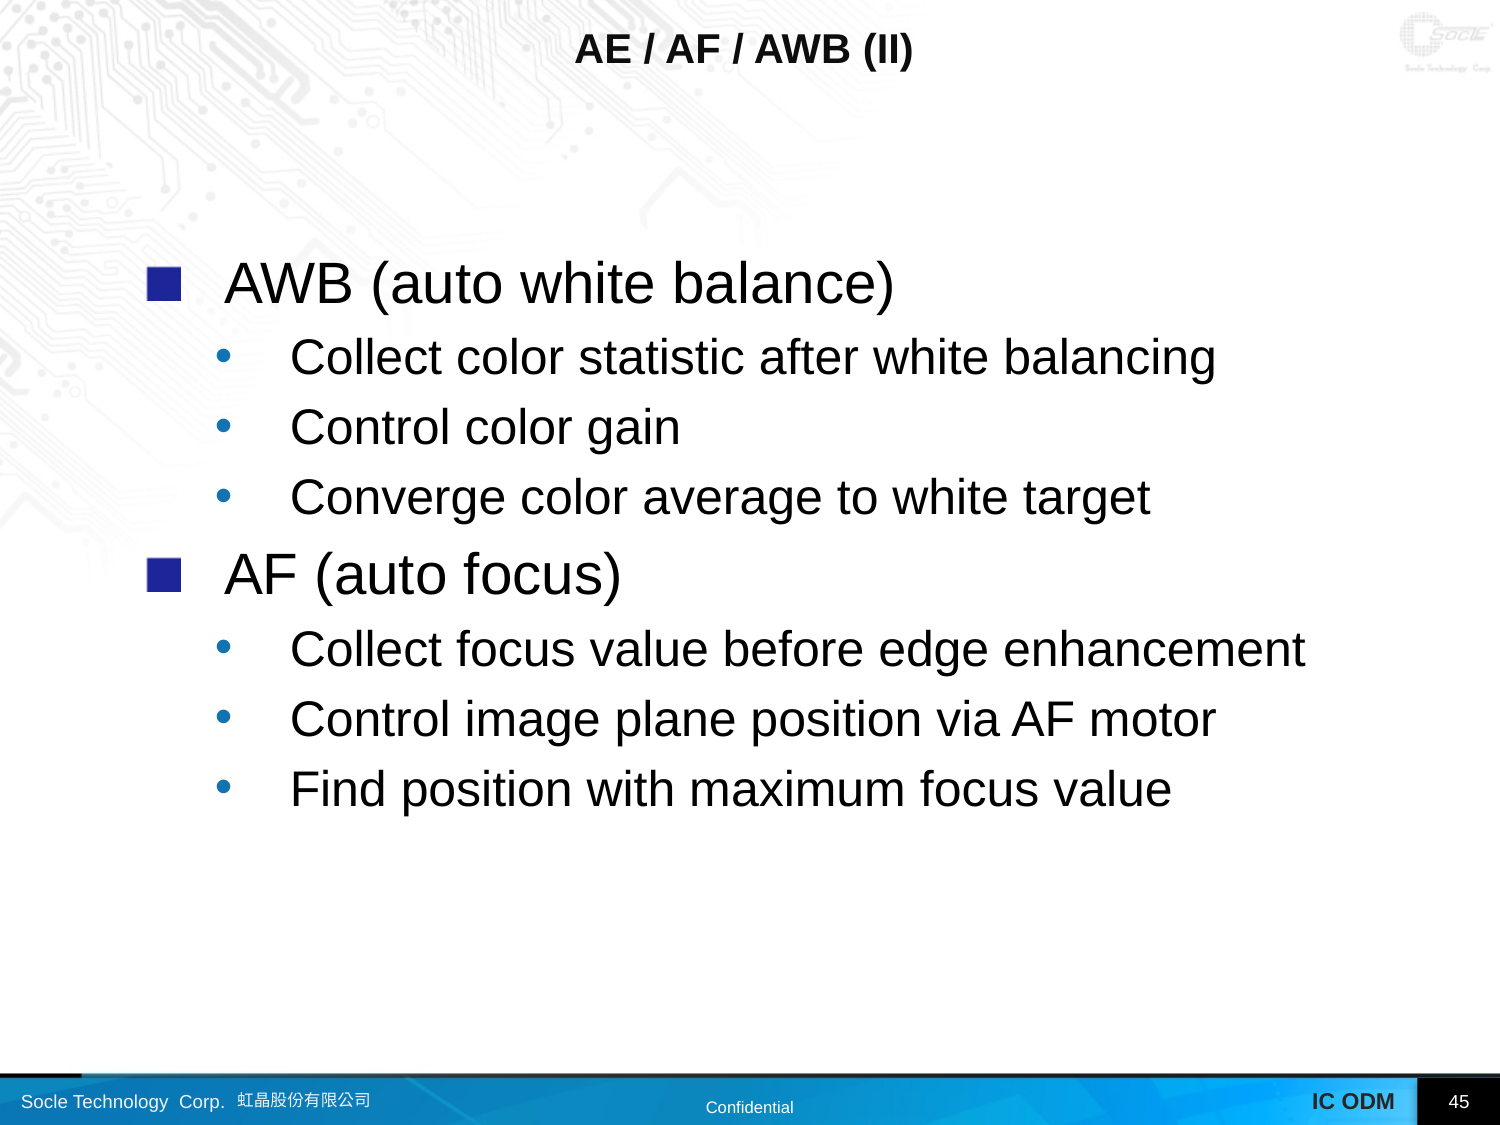

# AE / AF / AWB (II)
AWB (auto white balance)
Collect color statistic after white balancing
Control color gain
Converge color average to white target
AF (auto focus)
Collect focus value before edge enhancement
Control image plane position via AF motor
Find position with maximum focus value